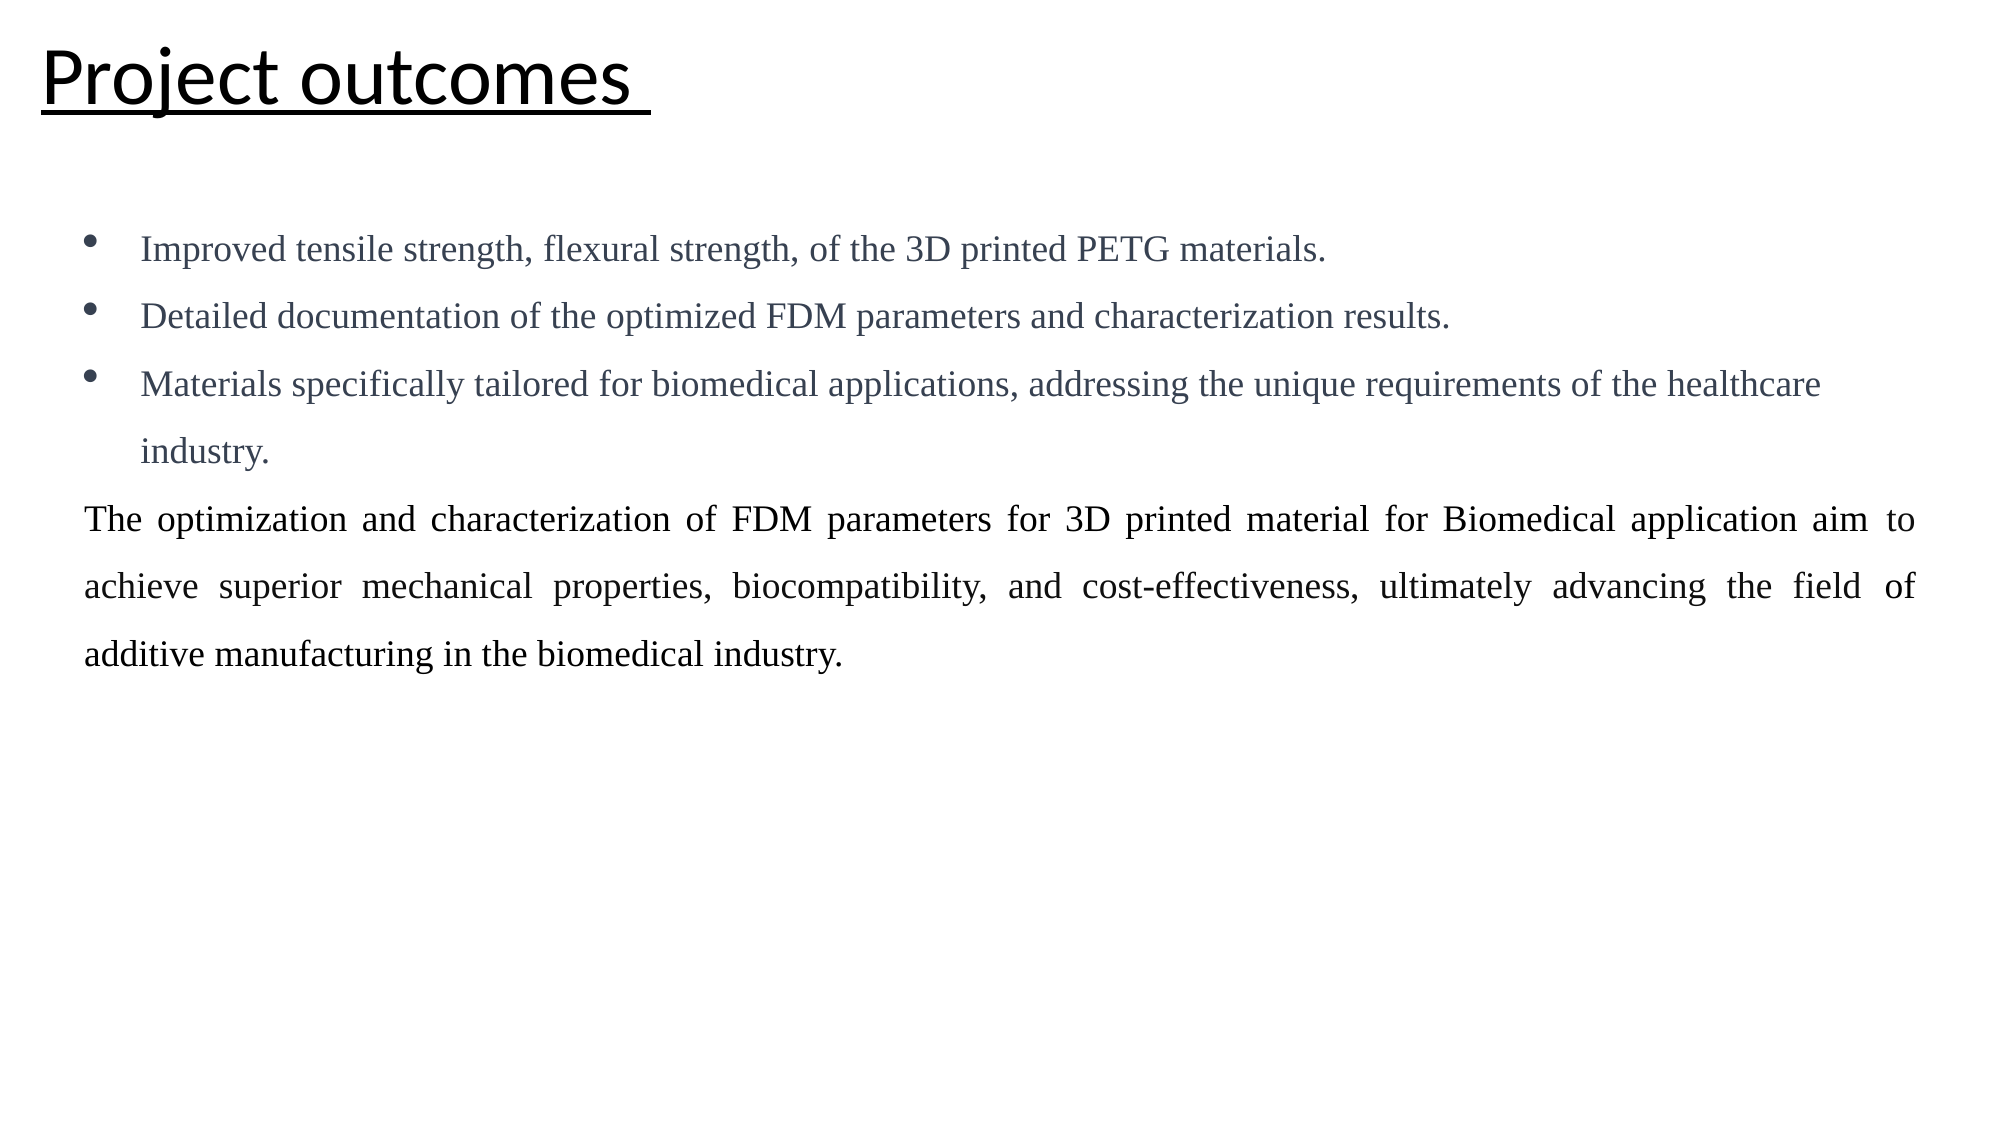

Project outcomes
Improved tensile strength, flexural strength, of the 3D printed PETG materials.
Detailed documentation of the optimized FDM parameters and characterization results.
Materials specifically tailored for biomedical applications, addressing the unique requirements of the healthcare industry.
The optimization and characterization of FDM parameters for 3D printed material for Biomedical application aim to achieve superior mechanical properties, biocompatibility, and cost-effectiveness, ultimately advancing the field of additive manufacturing in the biomedical industry.